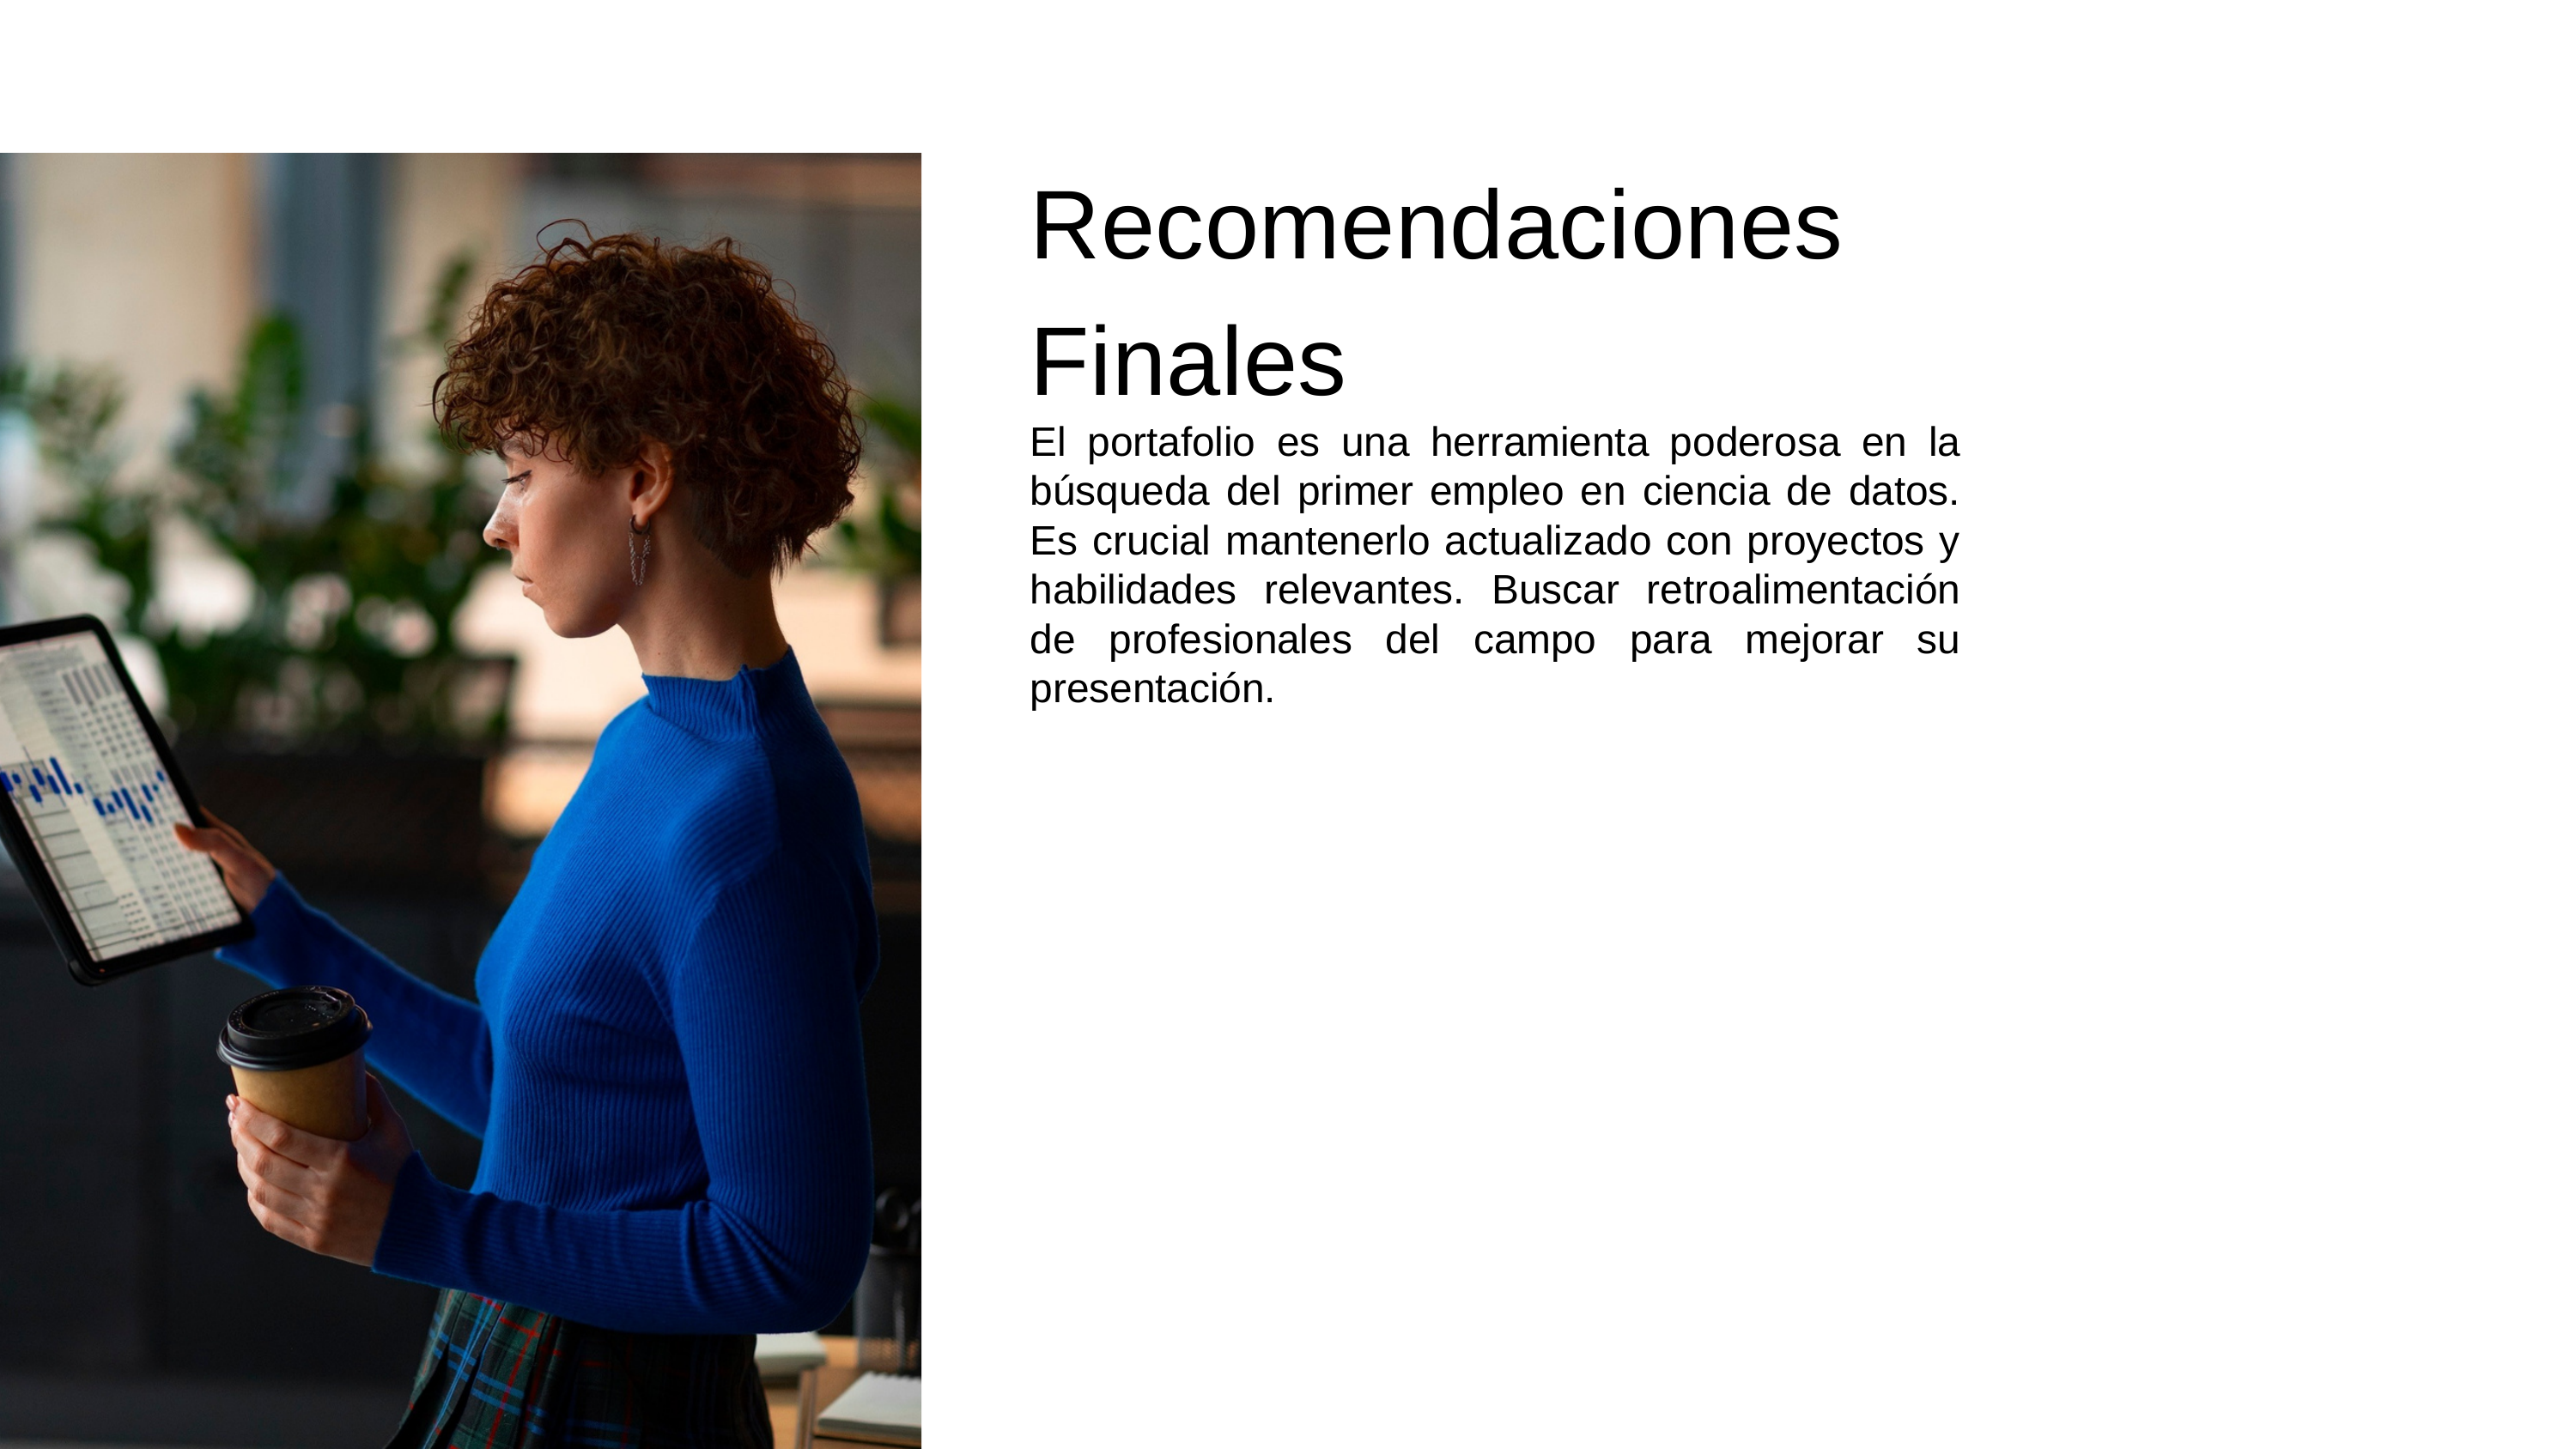

Recomendaciones Finales
El portafolio es una herramienta poderosa en la búsqueda del primer empleo en ciencia de datos. Es crucial mantenerlo actualizado con proyectos y habilidades relevantes. Buscar retroalimentación de profesionales del campo para mejorar su presentación.